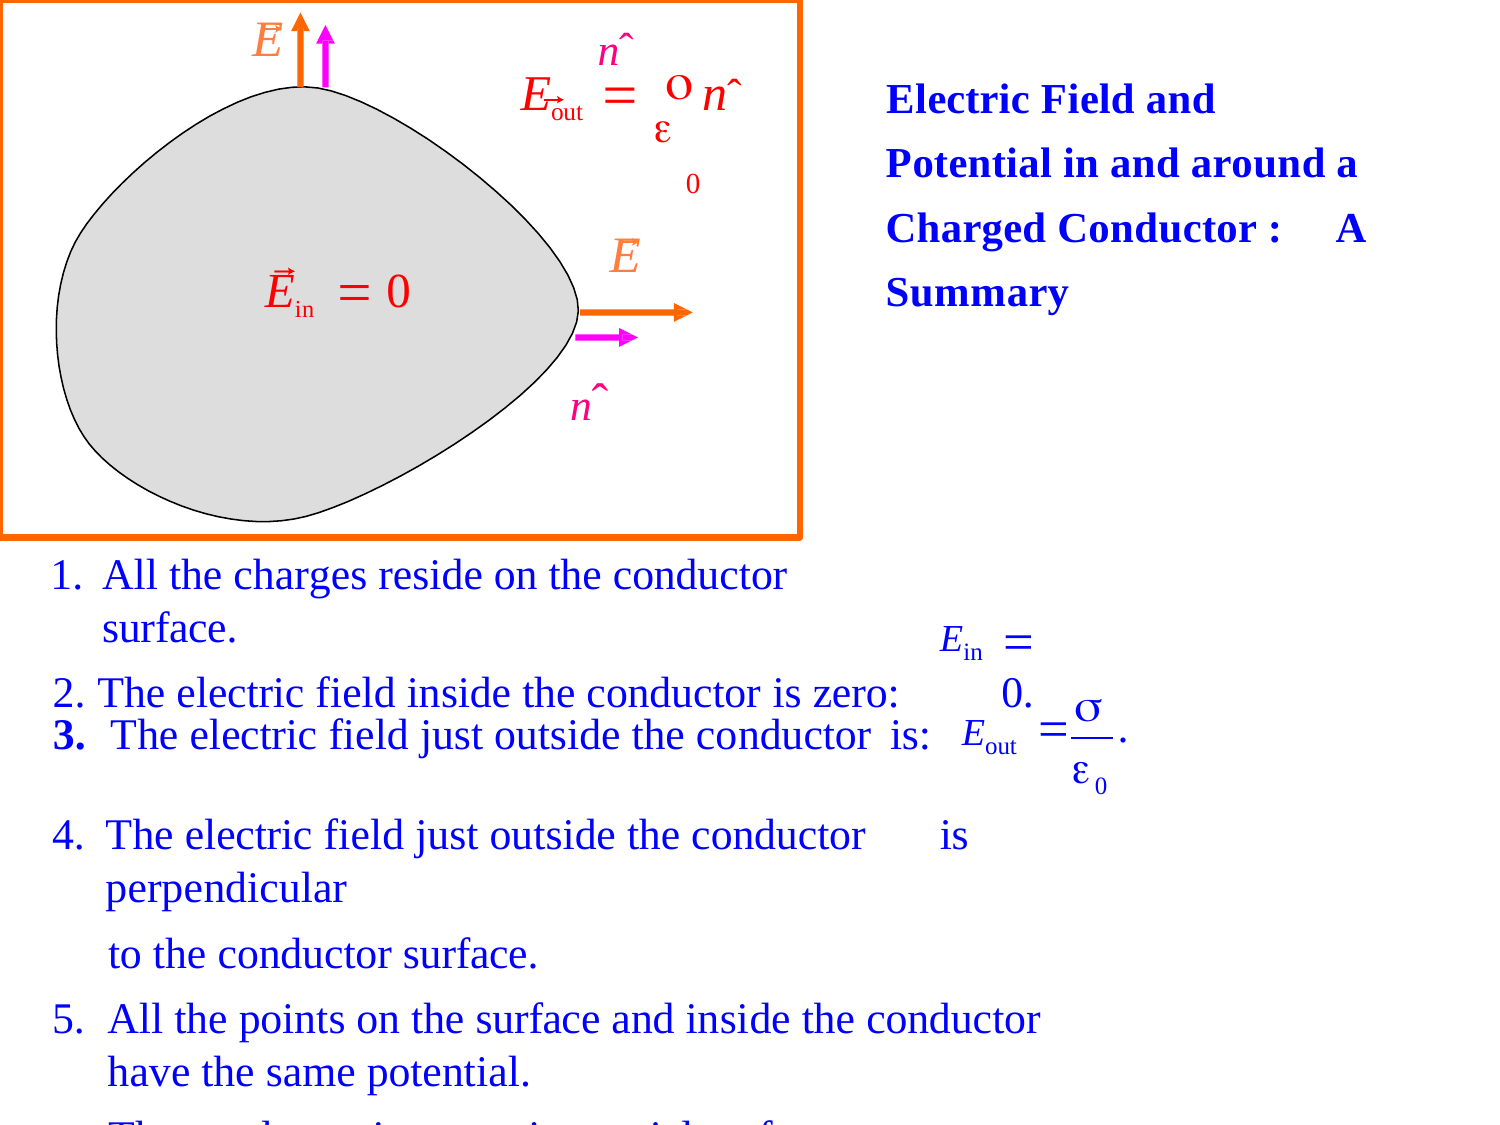

E	nˆ
ο
Eout  = ε	nˆ

0

E
Ein   = 0

nˆ

Electric Field and Potential in and around a Charged Conductor :	A Summary

All the charges reside on the conductor surface.

The electric field inside the conductor is zero:
= 0.
Ein
σ
3.	The electric field just outside the conductor	is:
=	.
ε
Eout

0
The electric field just outside the conductor	is perpendicular

to the conductor surface.

All the points on the surface and inside the conductor have the same potential.

The conductor is an equipotential surface.